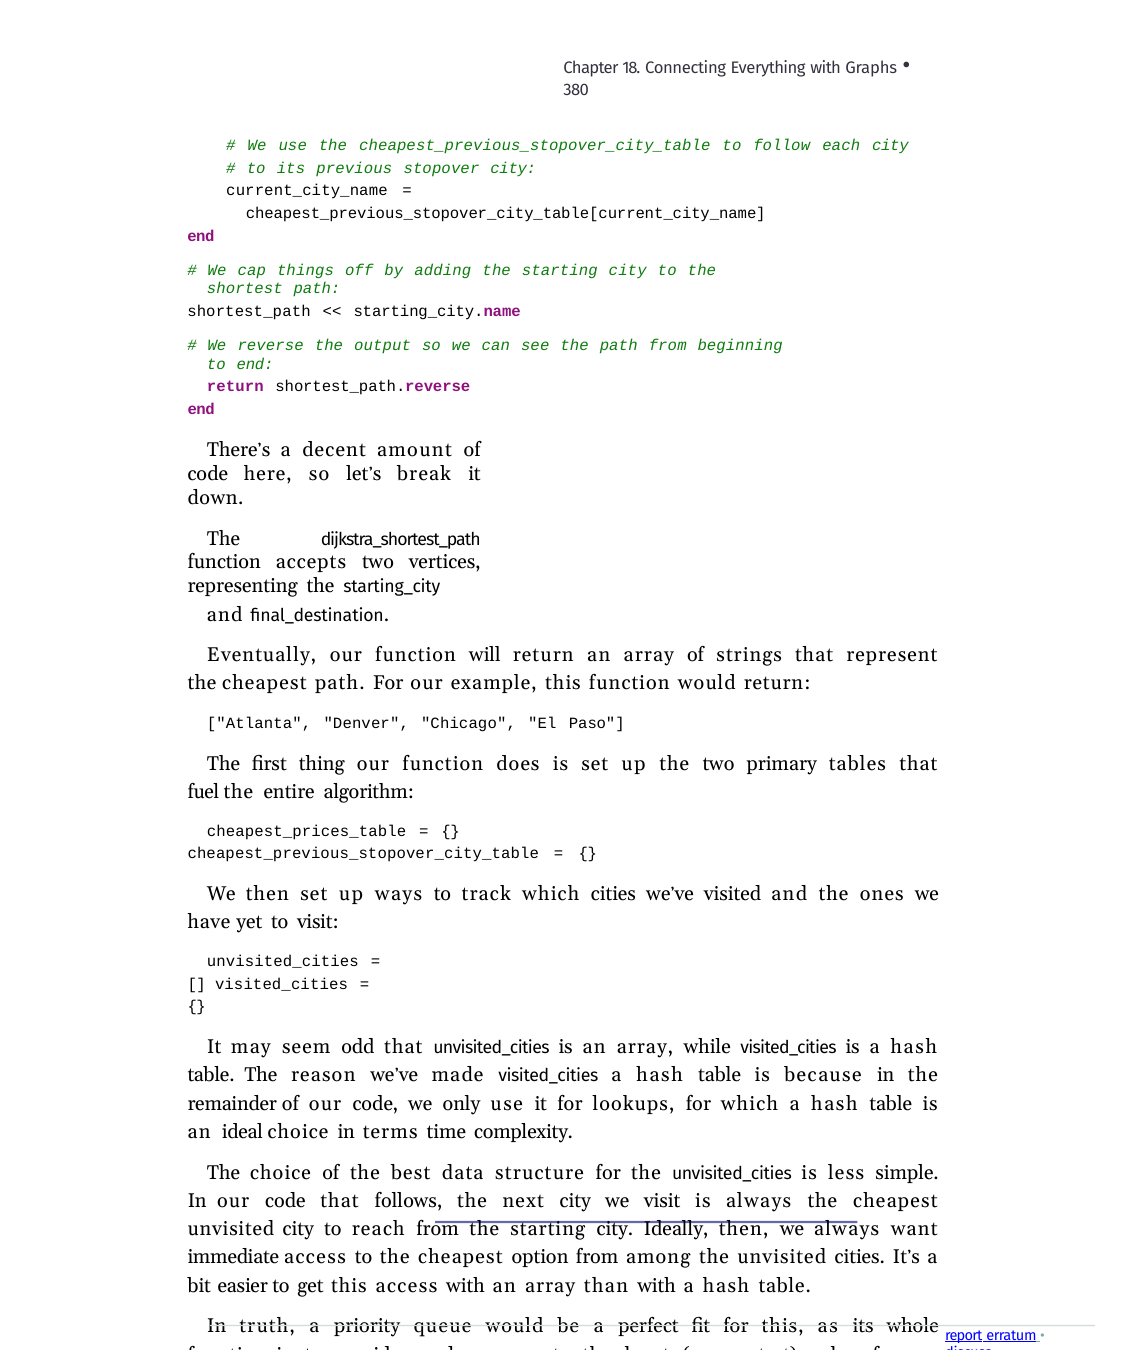

Chapter 18. Connecting Everything with Graphs • 380

# We use the cheapest_previous_stopover_city_table to follow each city # to its previous stopover city:
current_city_name = cheapest_previous_stopover_city_table[current_city_name]
end
# We cap things off by adding the starting city to the shortest path:
shortest_path << starting_city.name
# We reverse the output so we can see the path from beginning to end:
return shortest_path.reverse end

There’s a decent amount of code here, so let’s break it down.
The dijkstra_shortest_path function accepts two vertices, representing the starting_city
and final_destination.
Eventually, our function will return an array of strings that represent the cheapest path. For our example, this function would return:
["Atlanta", "Denver", "Chicago", "El Paso"]
The first thing our function does is set up the two primary tables that fuel the entire algorithm:
cheapest_prices_table = {} cheapest_previous_stopover_city_table = {}
We then set up ways to track which cities we’ve visited and the ones we have yet to visit:
unvisited_cities = [] visited_cities = {}
It may seem odd that unvisited_cities is an array, while visited_cities is a hash table. The reason we’ve made visited_cities a hash table is because in the remainder of our code, we only use it for lookups, for which a hash table is an ideal choice in terms time complexity.
The choice of the best data structure for the unvisited_cities is less simple. In our code that follows, the next city we visit is always the cheapest unvisited city to reach from the starting city. Ideally, then, we always want immediate access to the cheapest option from among the unvisited cities. It’s a bit easier to get this access with an array than with a hash table.
In truth, a priority queue would be a perfect fit for this, as its whole function is to provide ready access to the least (or greatest) value from a collection of items. As you learned in Keeping Your Priorities Straight with Heaps, a heap is generally the best data structure for implementing a priority queue.

report erratum • discuss